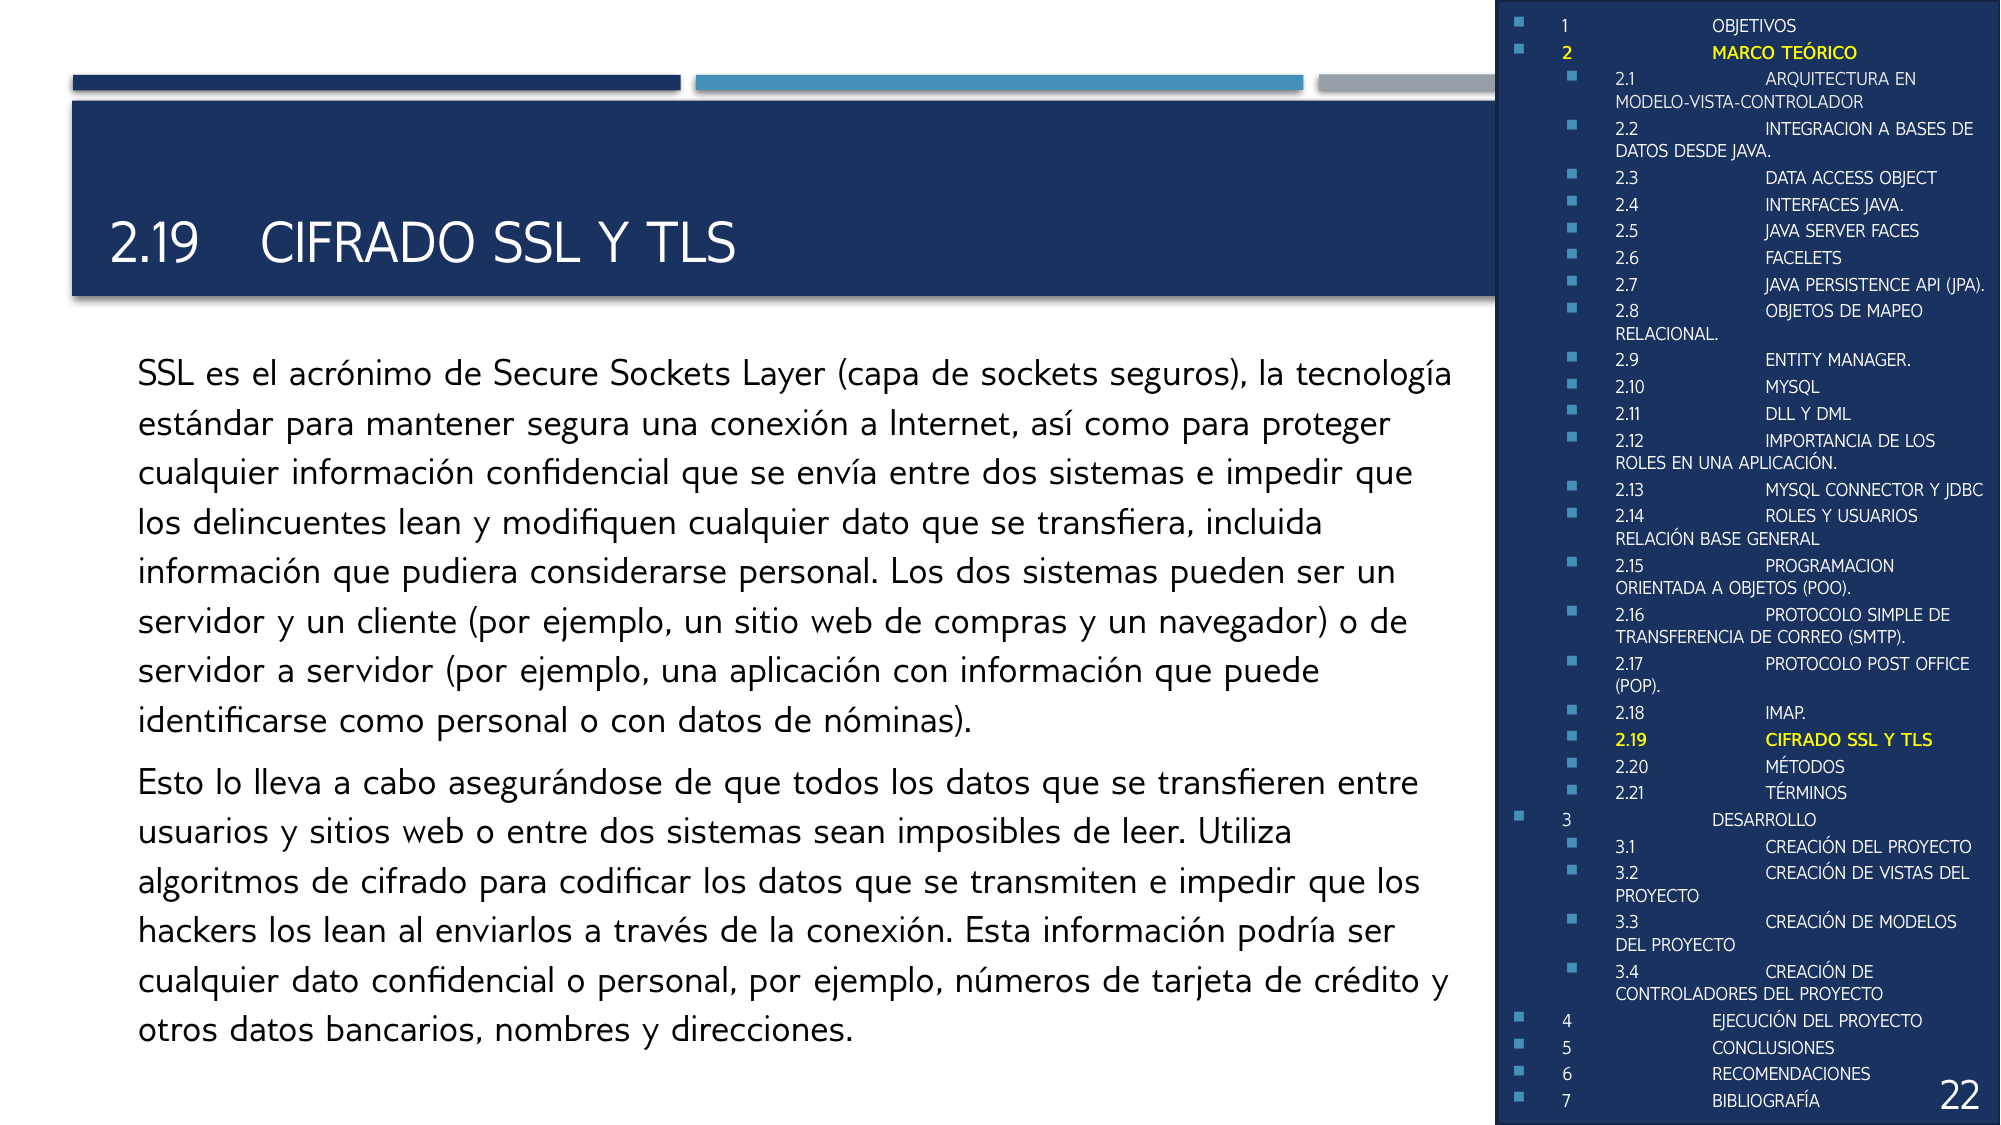

1	OBJETIVOS
2	MARCO TEÓRICO
2.1	ARQUITECTURA EN MODELO-VISTA-CONTROLADOR
2.2	INTEGRACION A BASES DE DATOS DESDE JAVA.
2.3	DATA ACCESS OBJECT
2.4	INTERFACES JAVA.
2.5	JAVA SERVER FACES
2.6	FACELETS
2.7	JAVA PERSISTENCE API (JPA).
2.8	OBJETOS DE MAPEO RELACIONAL.
2.9	ENTITY MANAGER.
2.10	MYSQL
2.11	DLL Y DML
2.12	IMPORTANCIA DE LOS ROLES EN UNA APLICACIÓN.
2.13	MYSQL CONNECTOR Y JDBC
2.14	ROLES Y USUARIOS RELACIÓN BASE GENERAL
2.15	PROGRAMACION ORIENTADA A OBJETOS (POO).
2.16	PROTOCOLO SIMPLE DE TRANSFERENCIA DE CORREO (SMTP).
2.17	PROTOCOLO POST OFFICE (POP).
2.18	IMAP.
2.19	CIFRADO SSL Y TLS
2.20	MÉTODOS
2.21	TÉRMINOS
3	DESARROLLO
3.1	CREACIÓN DEL PROYECTO
3.2	CREACIÓN DE VISTAS DEL PROYECTO
3.3	CREACIÓN DE MODELOS DEL PROYECTO
3.4	CREACIÓN DE CONTROLADORES DEL PROYECTO
4	EJECUCIÓN DEL PROYECTO
5	CONCLUSIONES
6	RECOMENDACIONES
7	BIBLIOGRAFÍA
22
# 2.19	CIFRADO SSL Y TLS
SSL es el acrónimo de Secure Sockets Layer (capa de sockets seguros), la tecnología estándar para mantener segura una conexión a Internet, así como para proteger cualquier información confidencial que se envía entre dos sistemas e impedir que los delincuentes lean y modifiquen cualquier dato que se transfiera, incluida información que pudiera considerarse personal. Los dos sistemas pueden ser un servidor y un cliente (por ejemplo, un sitio web de compras y un navegador) o de servidor a servidor (por ejemplo, una aplicación con información que puede identificarse como personal o con datos de nóminas).
Esto lo lleva a cabo asegurándose de que todos los datos que se transfieren entre usuarios y sitios web o entre dos sistemas sean imposibles de leer. Utiliza algoritmos de cifrado para codificar los datos que se transmiten e impedir que los hackers los lean al enviarlos a través de la conexión. Esta información podría ser cualquier dato confidencial o personal, por ejemplo, números de tarjeta de crédito y otros datos bancarios, nombres y direcciones.
9
8
6